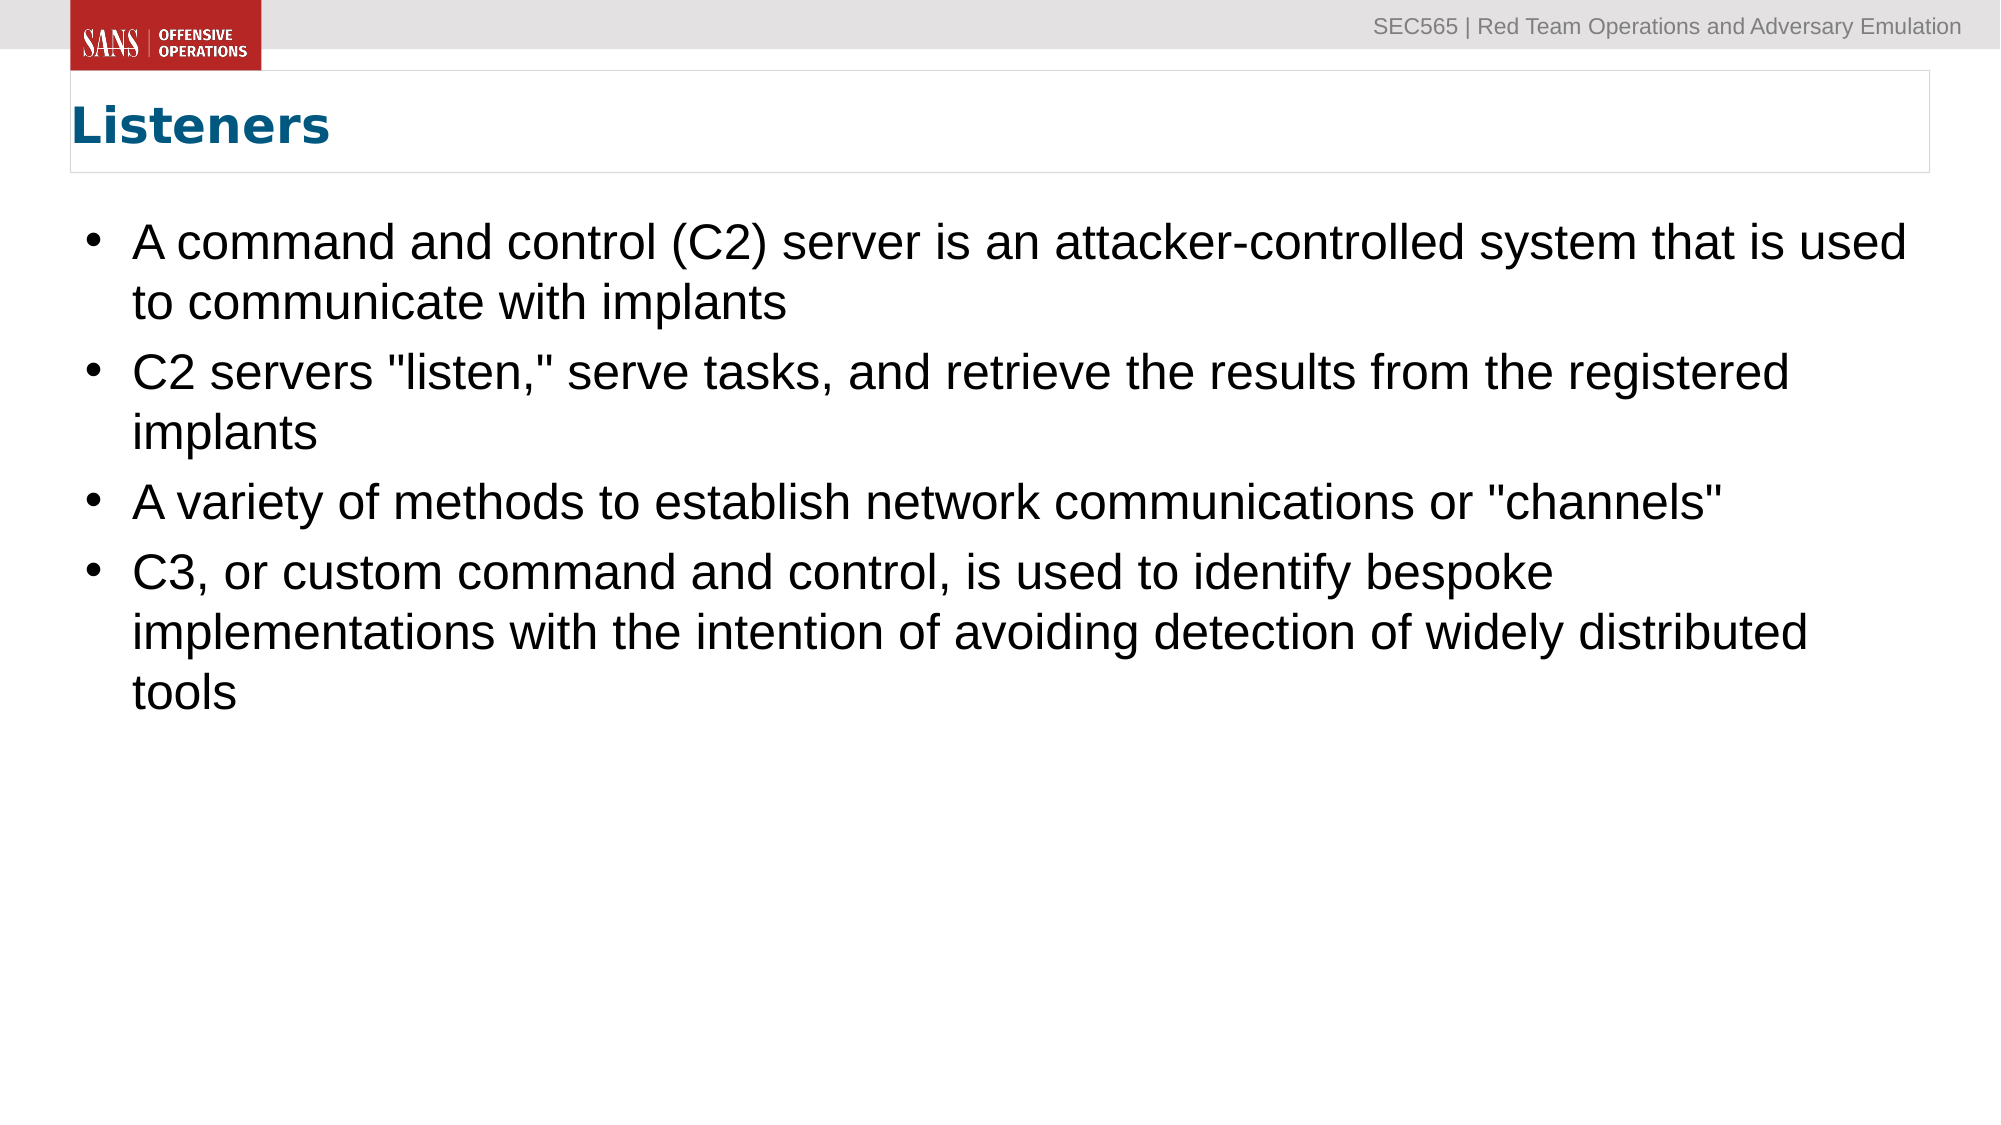

# Listeners
A command and control (C2) server is an attacker-controlled system that is used to communicate with implants
C2 servers "listen," serve tasks, and retrieve the results from the registered implants
A variety of methods to establish network communications or "channels"
C3, or custom command and control, is used to identify bespoke implementations with the intention of avoiding detection of widely distributed tools